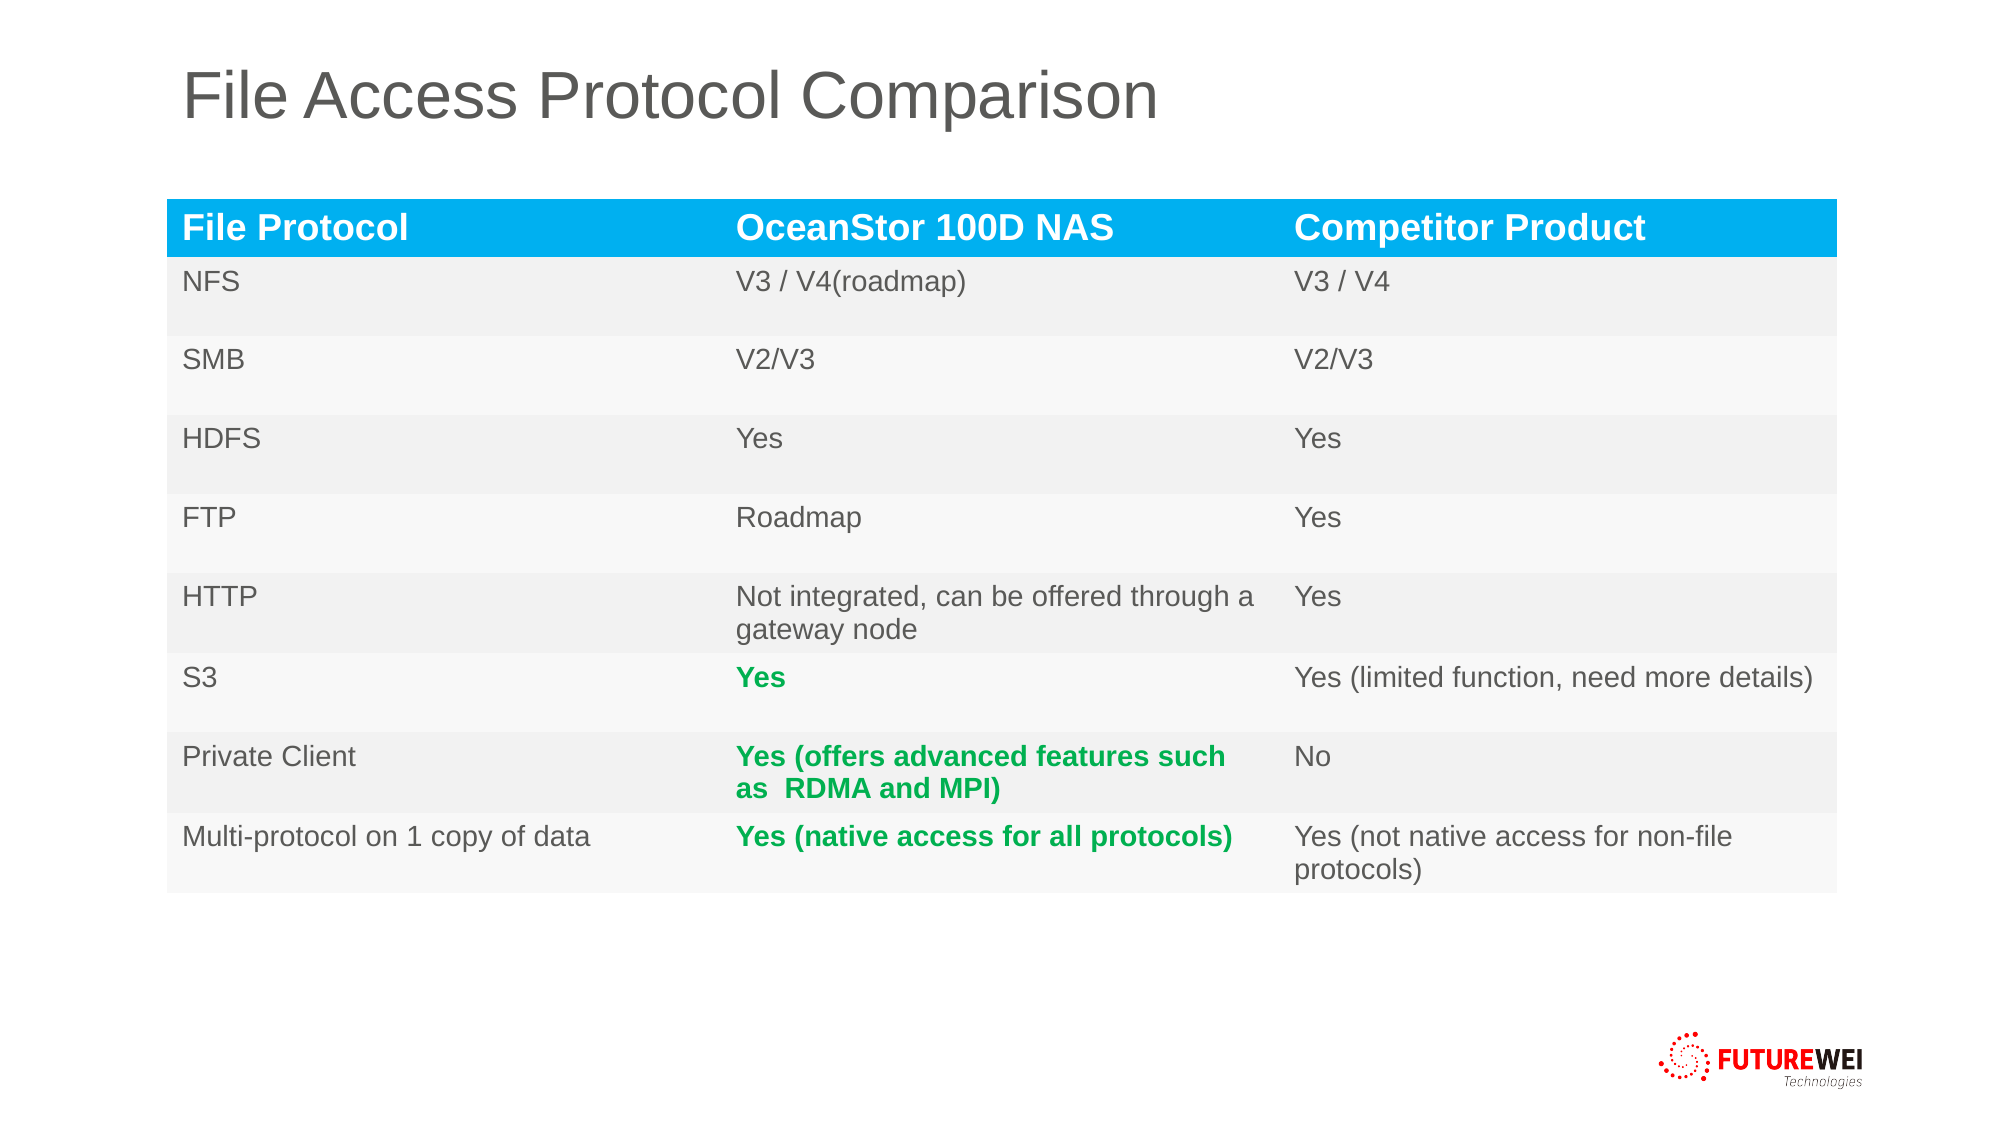

# File Access Protocol Comparison
| File Protocol | OceanStor 100D NAS | Competitor Product |
| --- | --- | --- |
| NFS | V3 / V4(roadmap) | V3 / V4 |
| SMB | V2/V3 | V2/V3 |
| HDFS | Yes | Yes |
| FTP | Roadmap | Yes |
| HTTP | Not integrated, can be offered through a gateway node | Yes |
| S3 | Yes | Yes (limited function, need more details) |
| Private Client | Yes (offers advanced features such as RDMA and MPI) | No |
| Multi-protocol on 1 copy of data | Yes (native access for all protocols) | Yes (not native access for non-file protocols) |